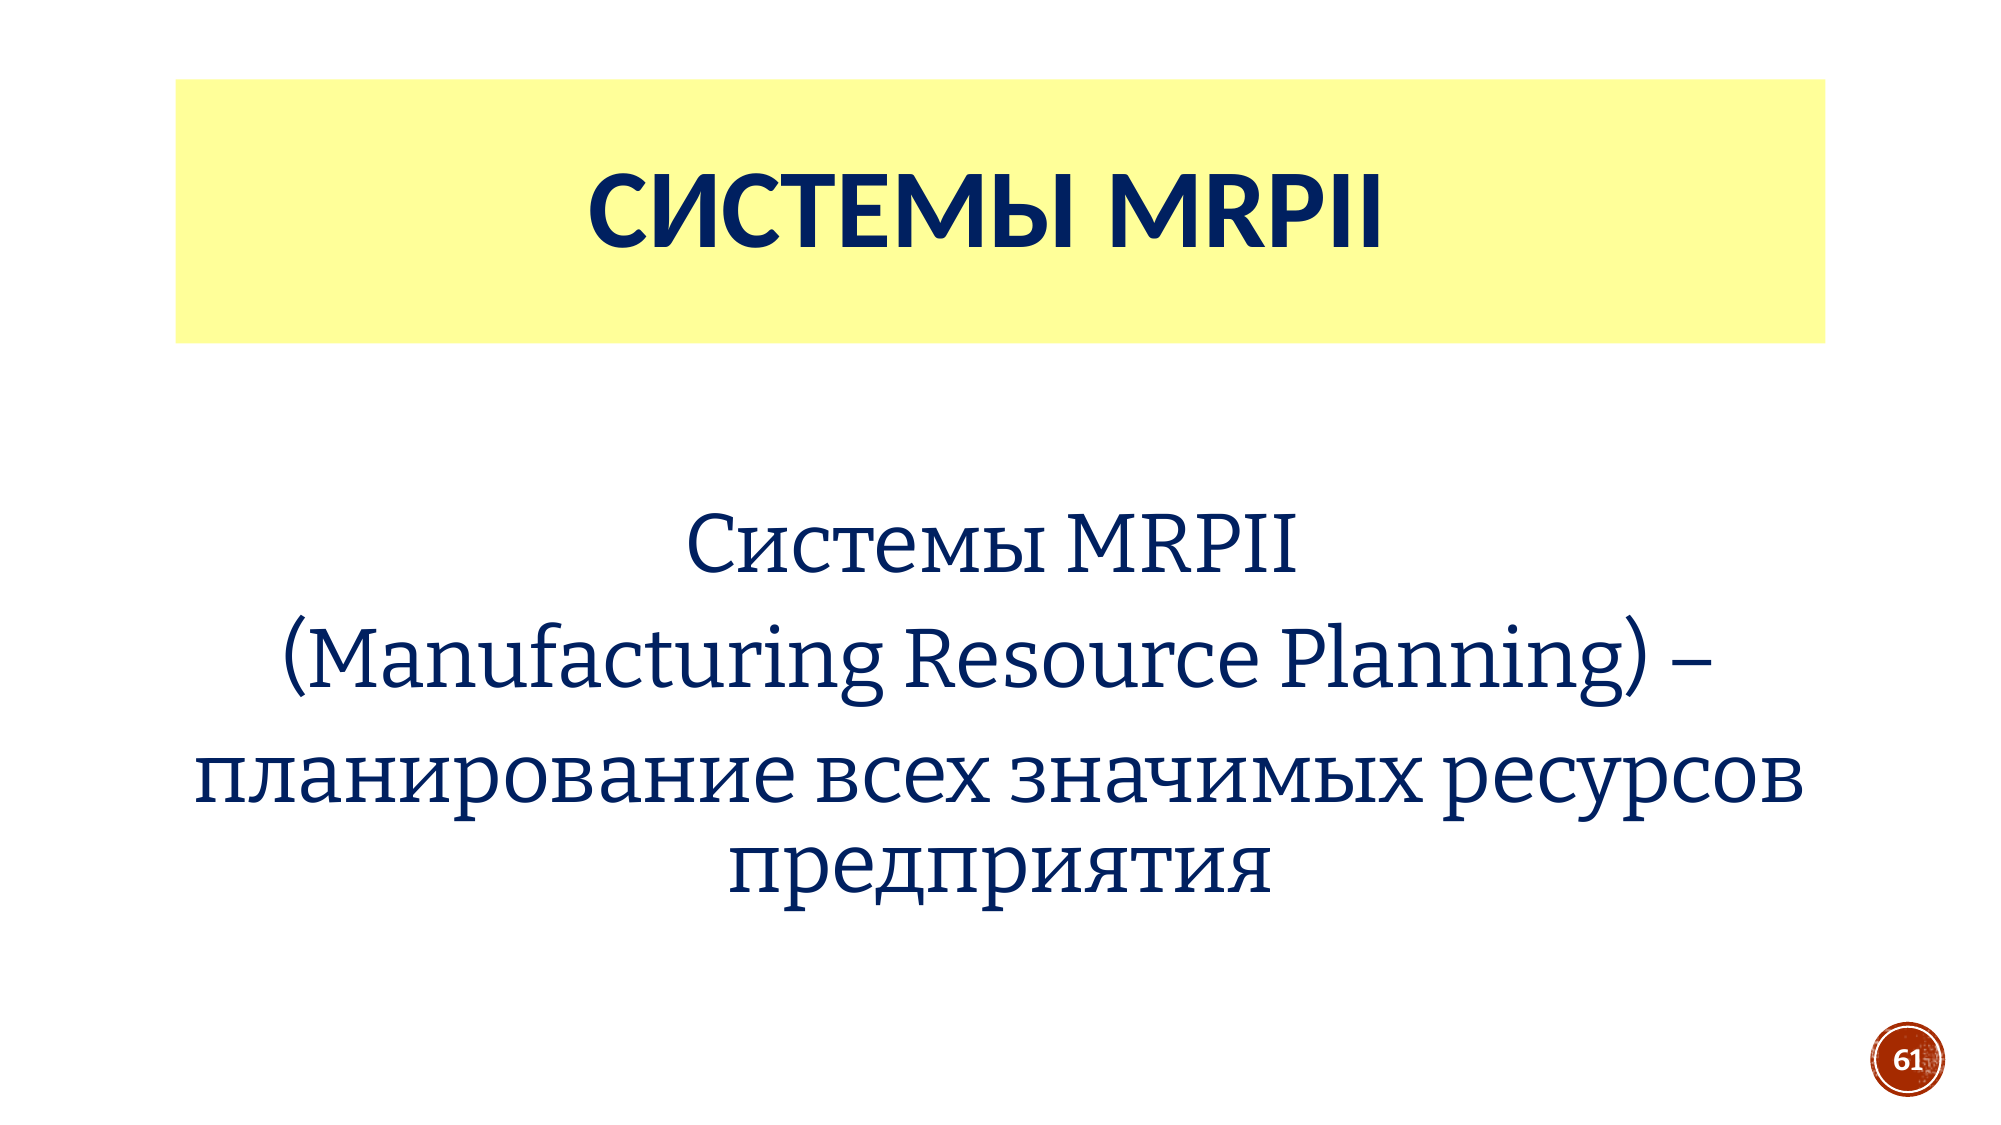

# Системы MRPII

Системы MRPII
(Manufacturing Resource Planning) –
планирование всех значимых ресурсов предприятия
61